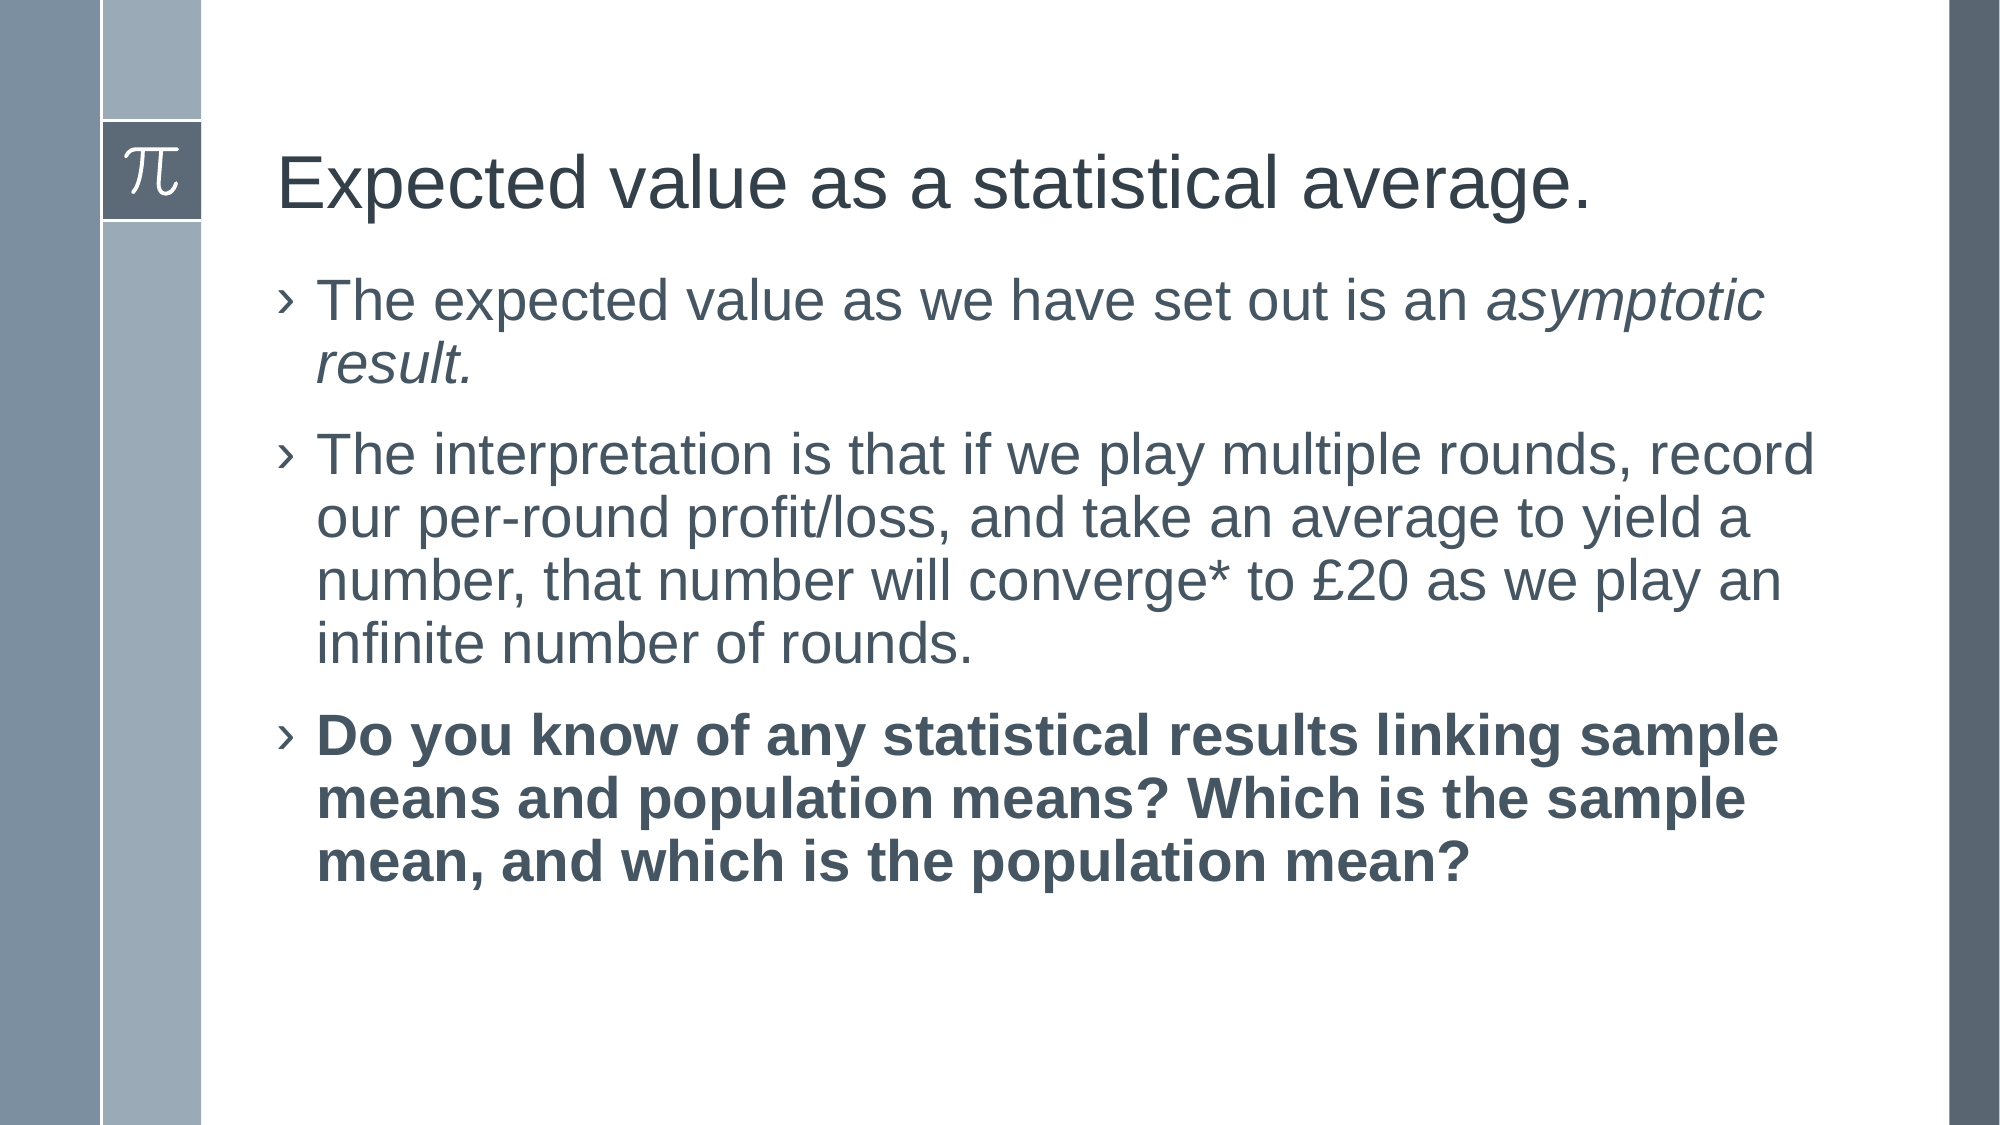

# Expected value as a statistical average.
The expected value as we have set out is an asymptotic result.
The interpretation is that if we play multiple rounds, record our per-round profit/loss, and take an average to yield a number, that number will converge* to £20 as we play an infinite number of rounds.
Do you know of any statistical results linking sample means and population means? Which is the sample mean, and which is the population mean?